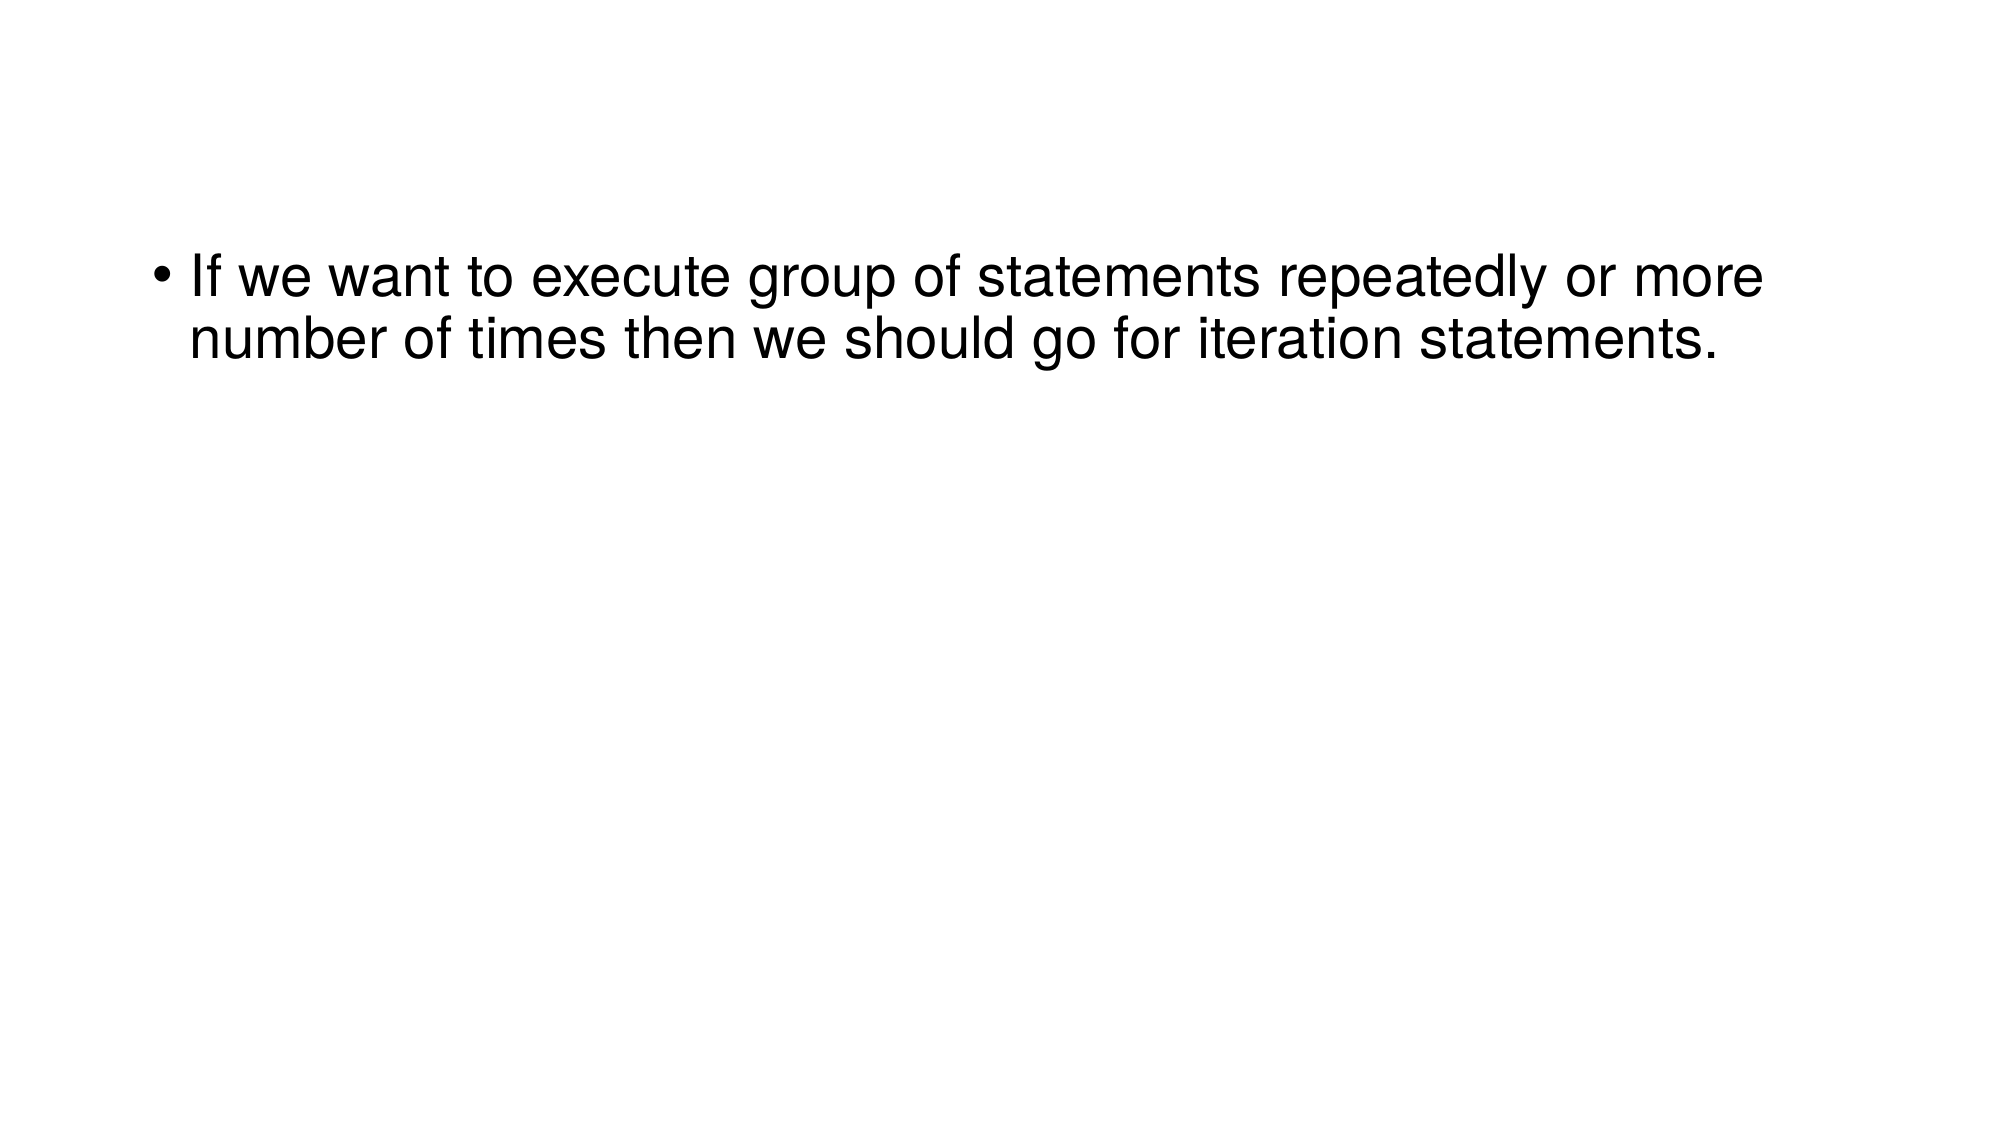

If we want to execute group of statements repeatedly or more number of times then we should go for iteration statements.